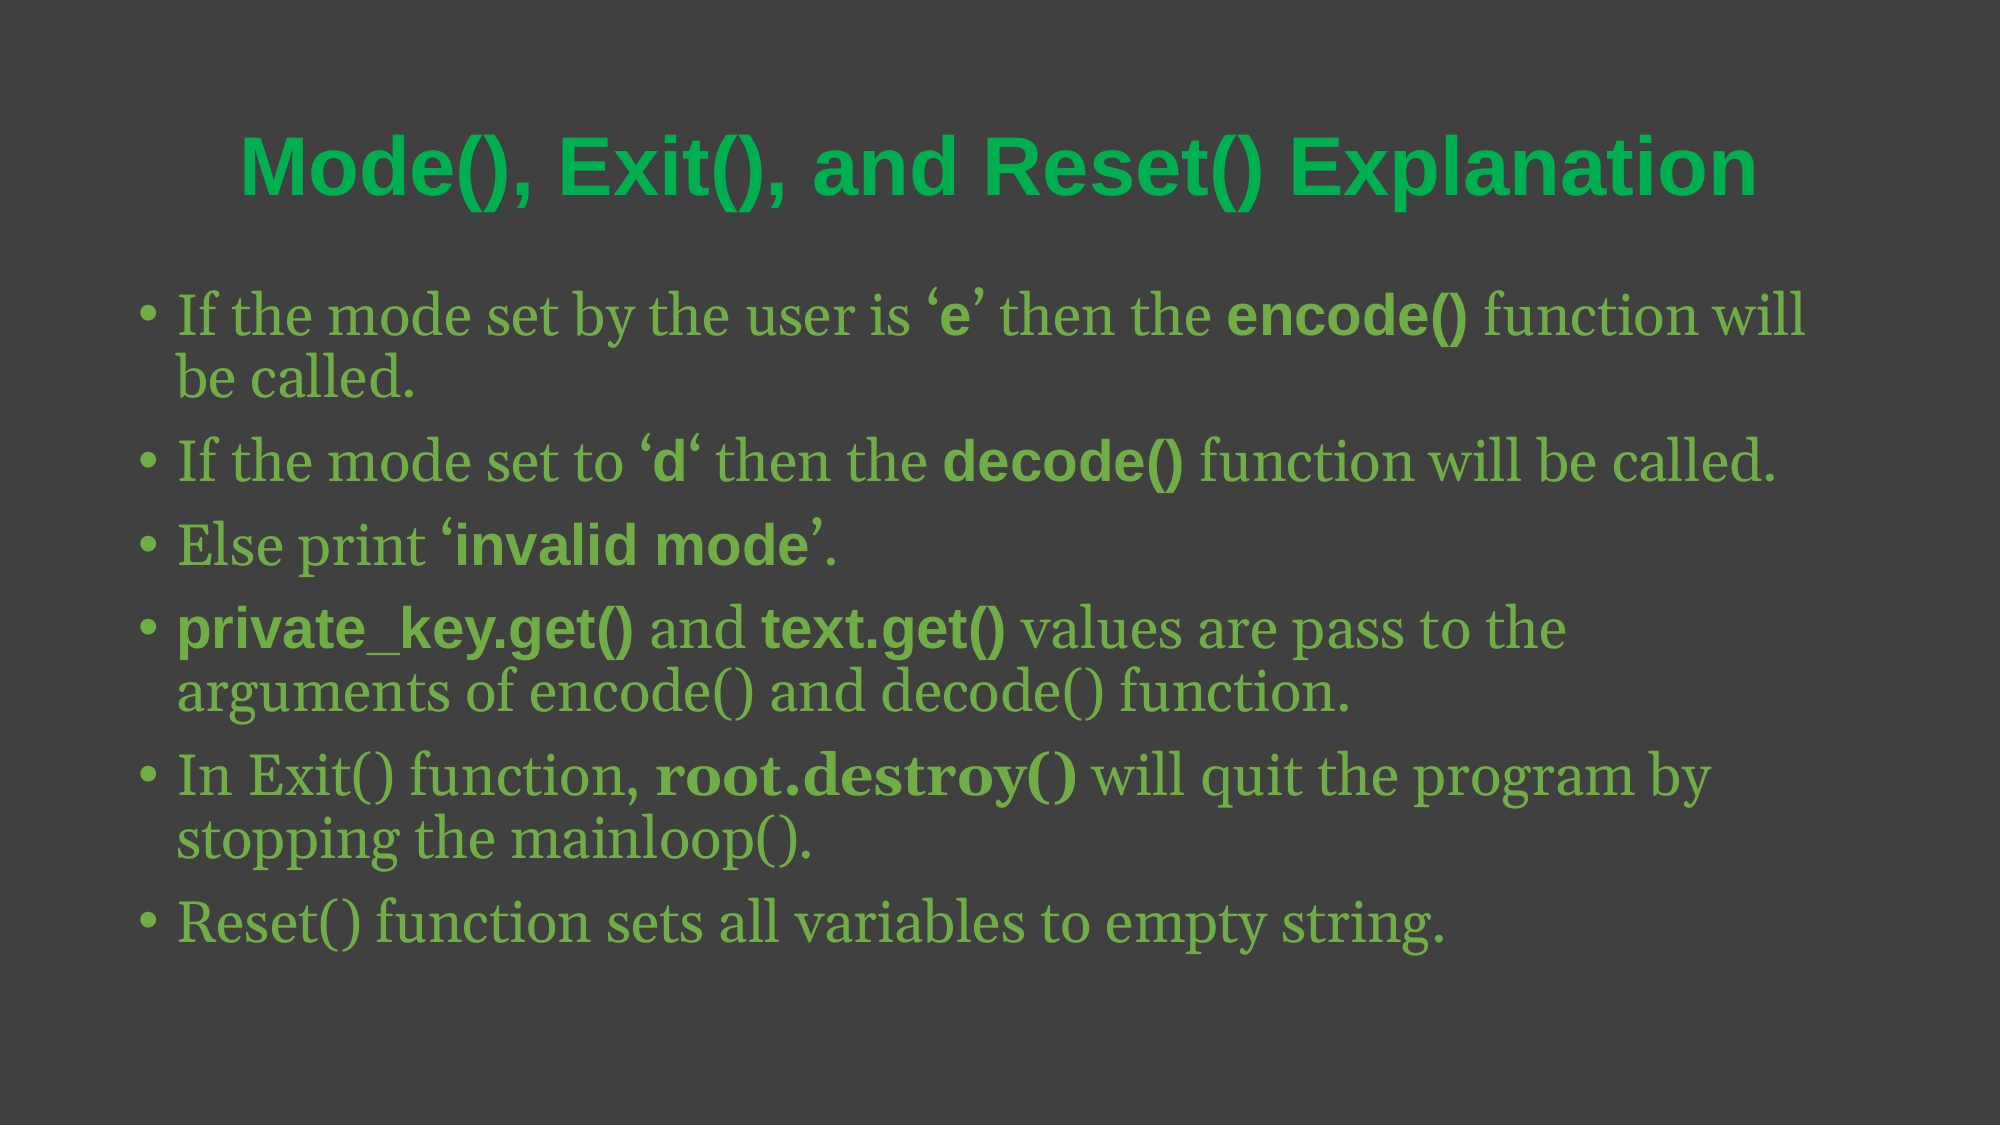

# Mode(), Exit(), and Reset() Explanation
If the mode set by the user is ‘e’ then the encode() function will be called.
If the mode set to ‘d‘ then the decode() function will be called.
Else print ‘invalid mode’.
private_key.get() and text.get() values are pass to the arguments of encode() and decode() function.
In Exit() function, root.destroy() will quit the program by stopping the mainloop().
Reset() function sets all variables to empty string.